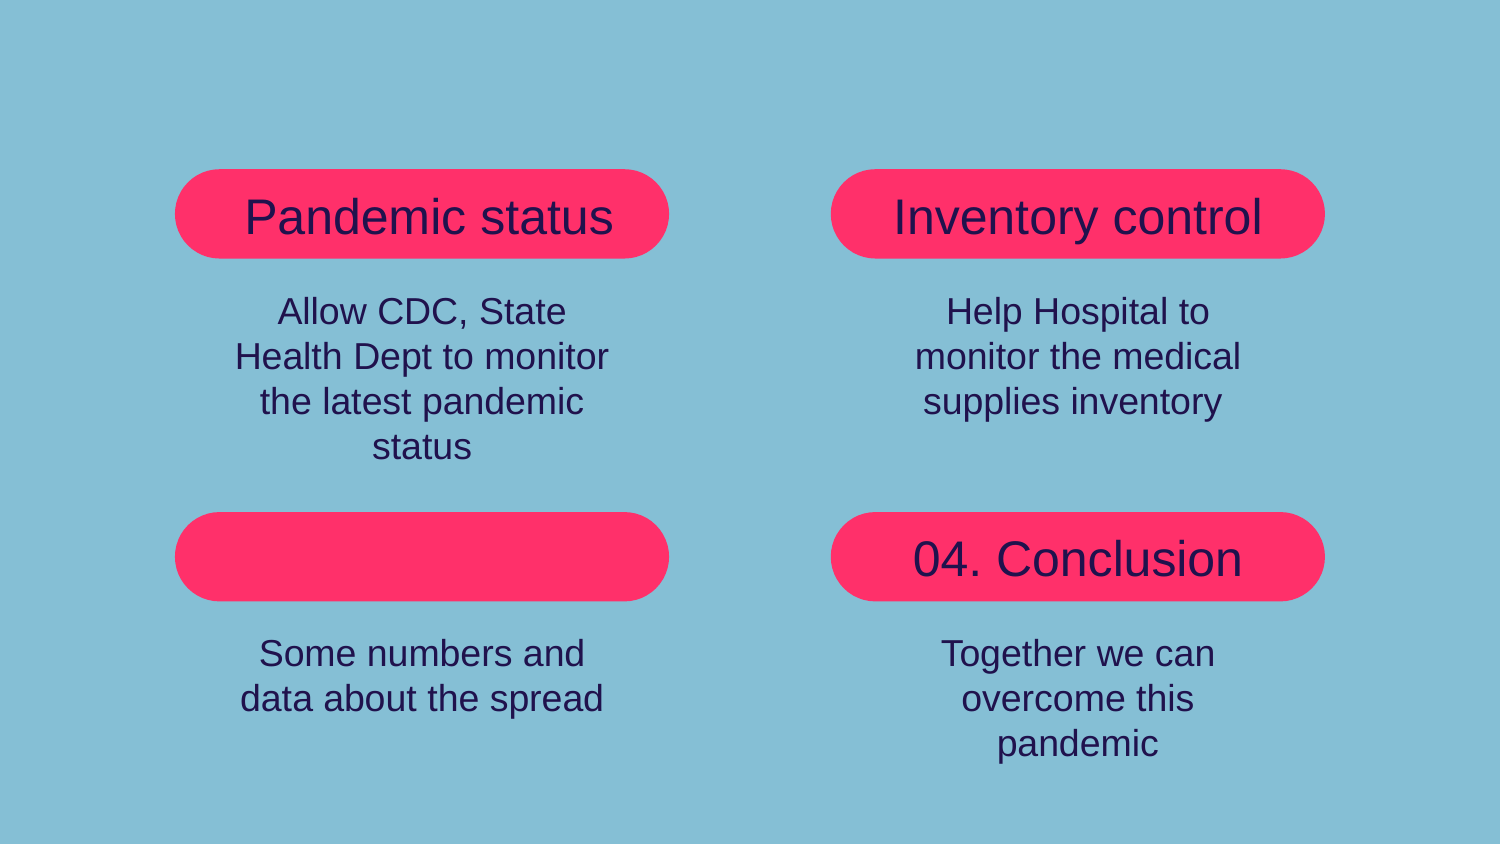

Pandemic status
Inventory control
Allow CDC, State Health Dept to monitor the latest pandemic status
Help Hospital to monitor the medical supplies inventory

04. Conclusion
Some numbers and data about the spread
Together we can overcome this pandemic